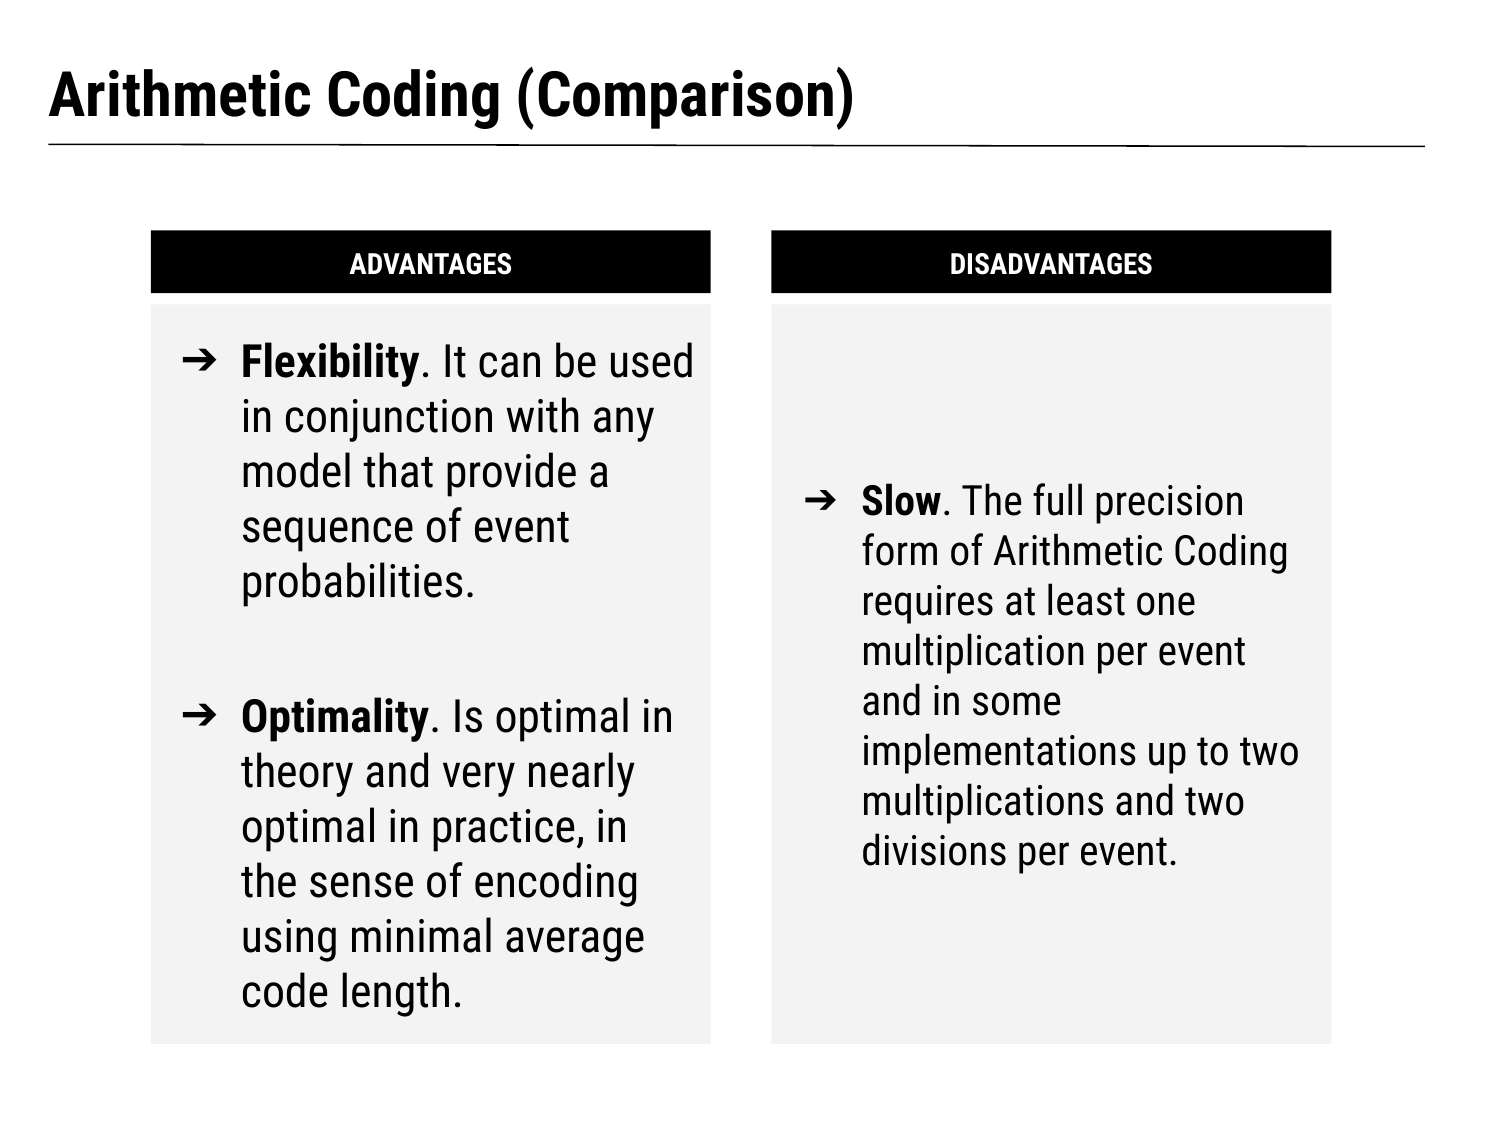

# Arithmetic Coding (Comparison)
ADVANTAGES
DISADVANTAGES
Flexibility. It can be used in conjunction with any model that provide a sequence of event probabilities.

Optimality. Is optimal in theory and very nearly optimal in practice, in the sense of encoding using minimal average code length.
Slow. The full precision form of Arithmetic Coding requires at least one multiplication per event and in some implementations up to two multiplications and two divisions per event.